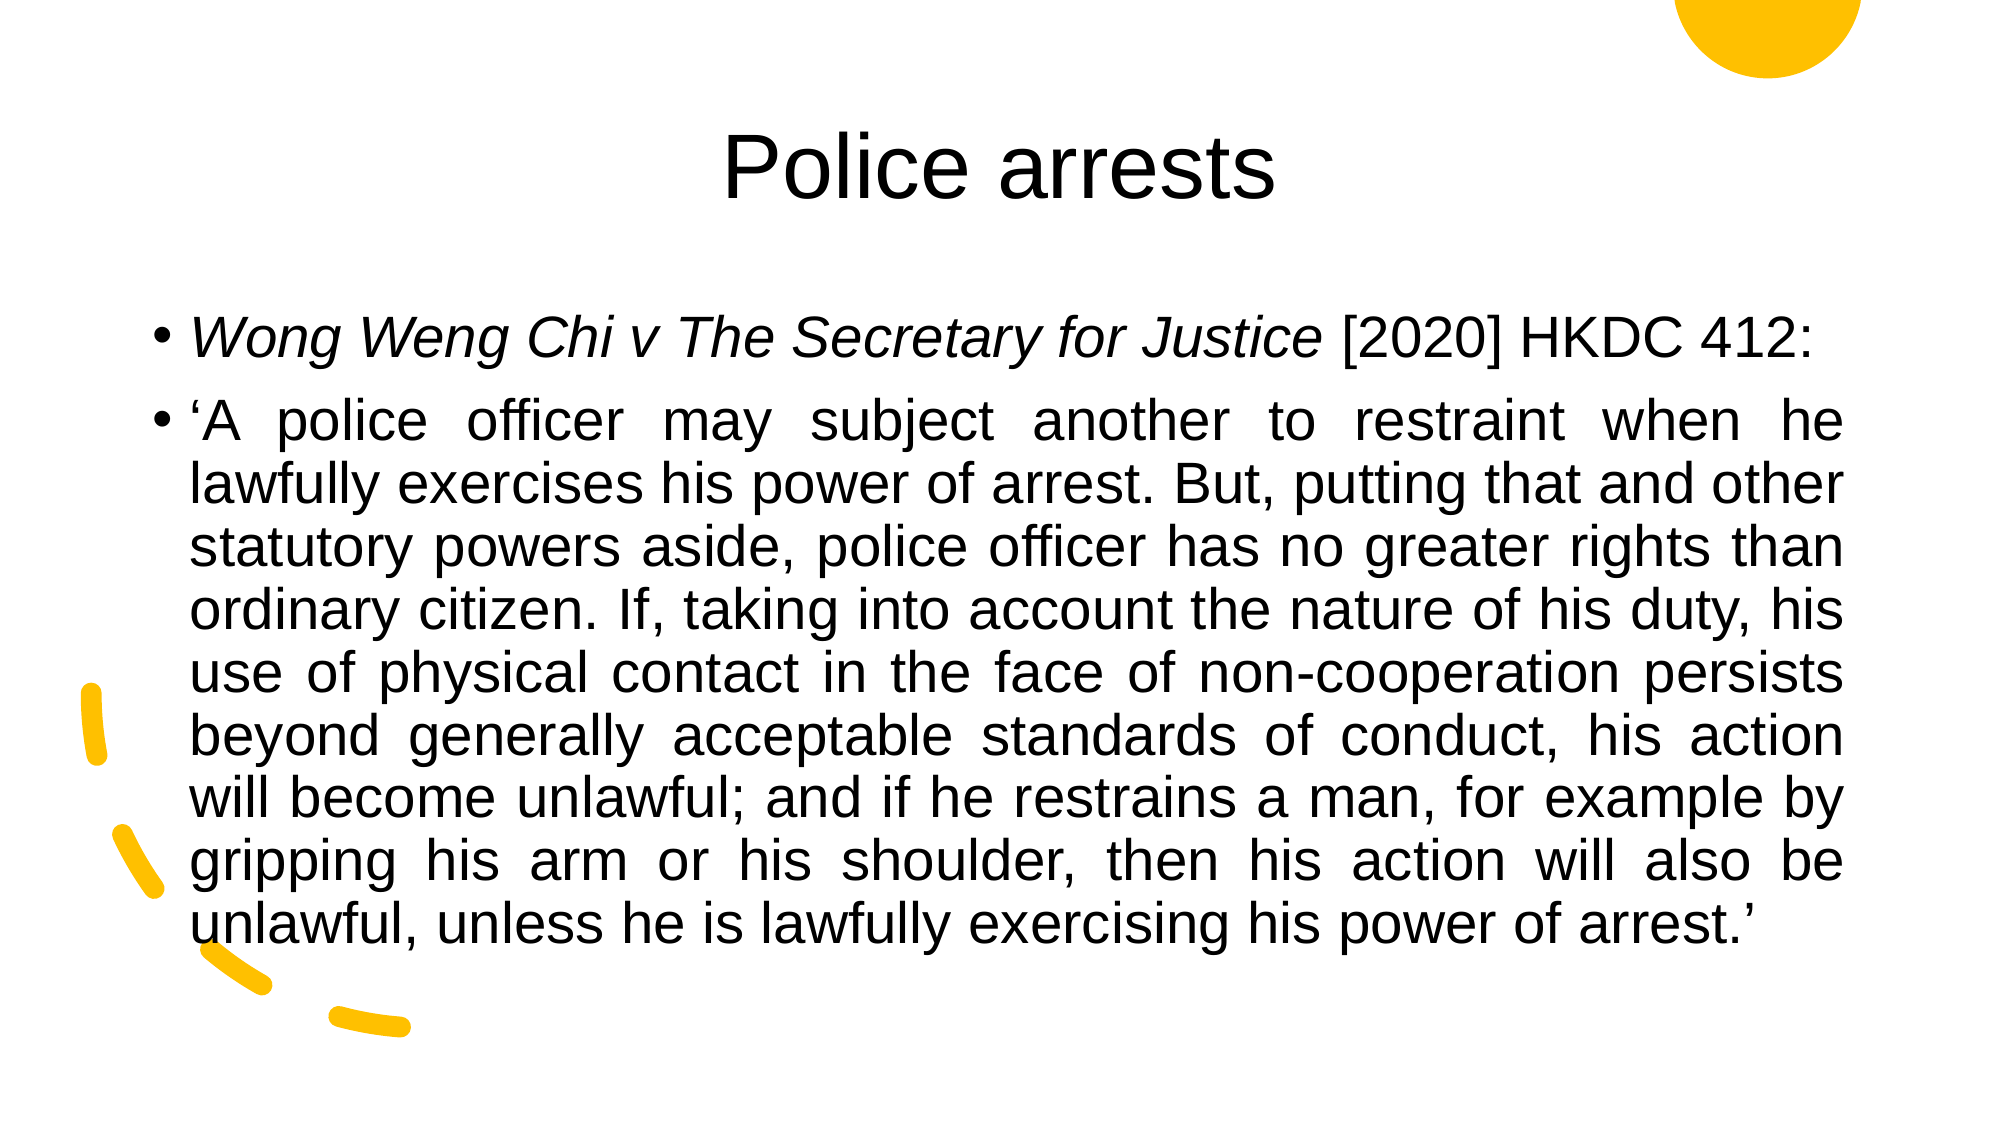

# Police arrests
Wong Weng Chi v The Secretary for Justice [2020] HKDC 412:
‘A police officer may subject another to restraint when he lawfully exercises his power of arrest. But, putting that and other statutory powers aside, police officer has no greater rights than ordinary citizen. If, taking into account the nature of his duty, his use of physical contact in the face of non-cooperation persists beyond generally acceptable standards of conduct, his action will become unlawful; and if he restrains a man, for example by gripping his arm or his shoulder, then his action will also be unlawful, unless he is lawfully exercising his power of arrest.’